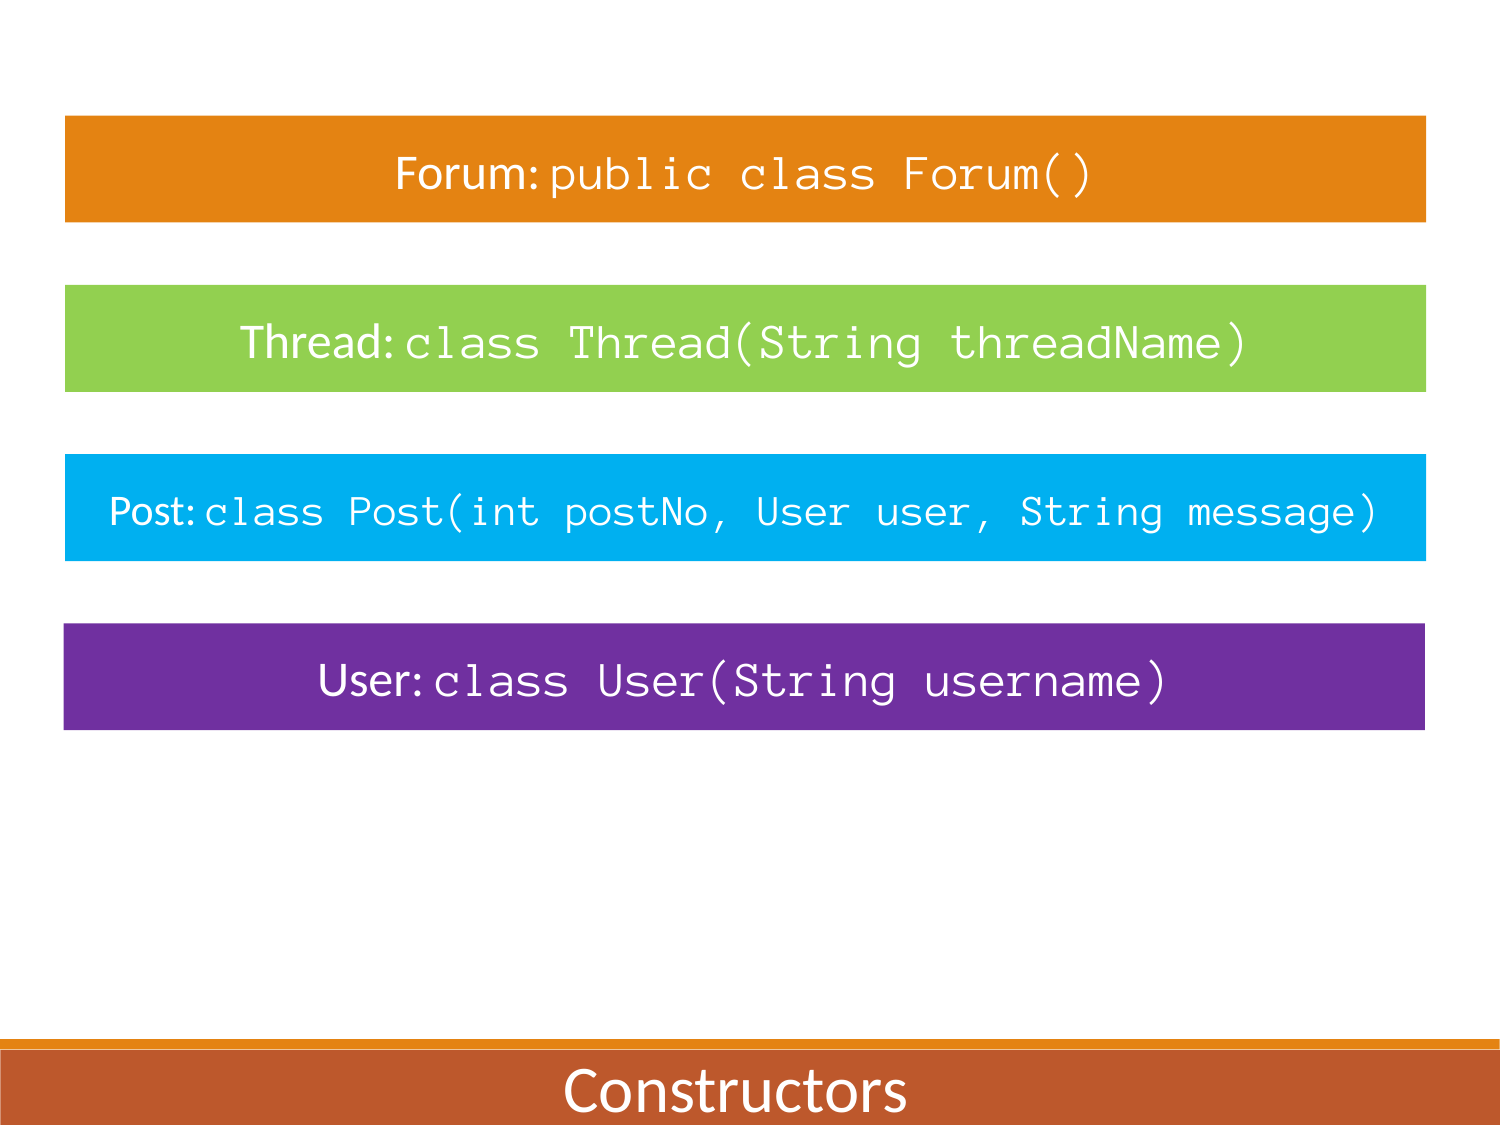

Forum: public class Forum()
Thread: class Thread(String threadName)
Post: class Post(int postNo, User user, String message)
User: class User(String username)
Constructors